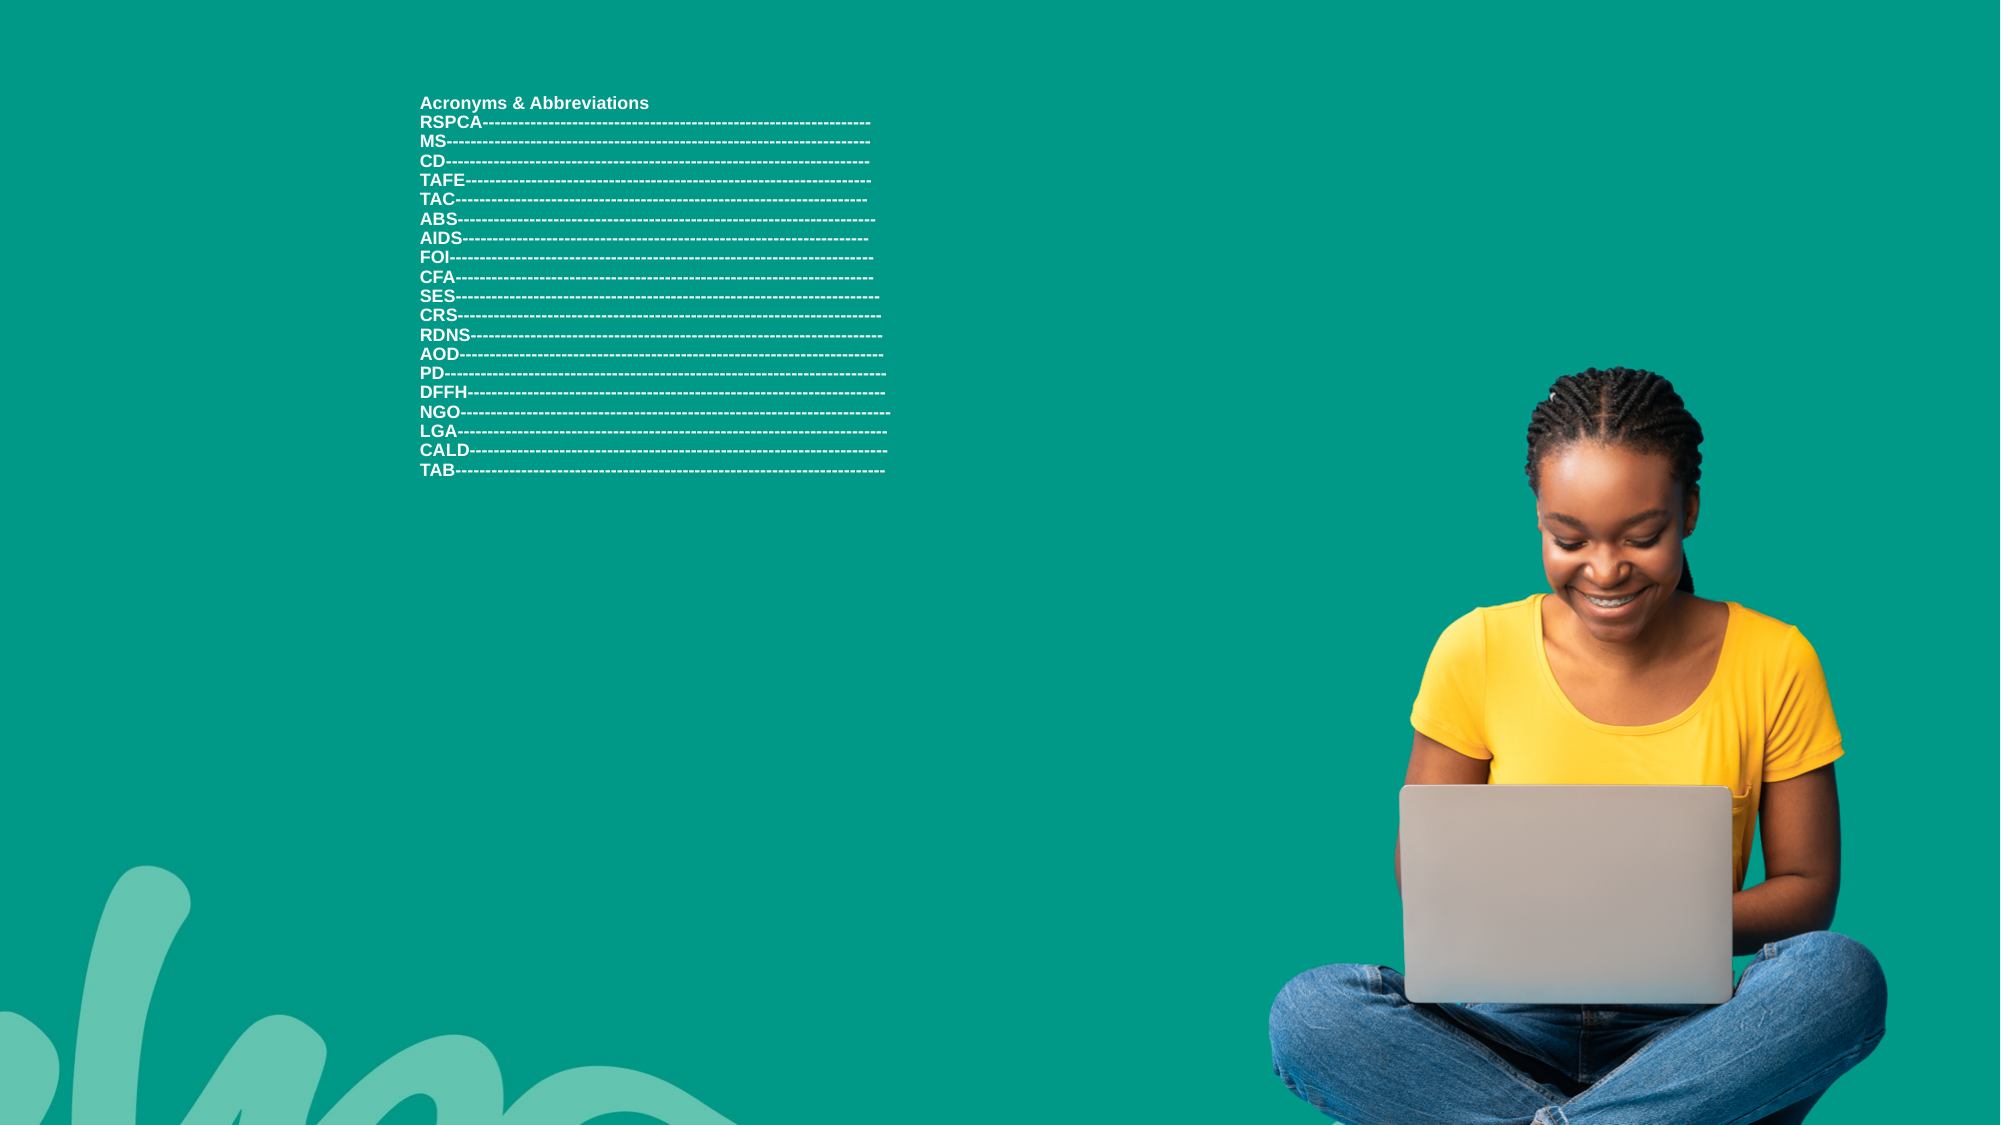

# Acronyms & Abbreviations​ RSPCA-----------------------------------------------------------------​ MS-----------------------------------------------------------------------​ CD-----------------------------------------------------------------------​ TAFE--------------------------------------------------------------------​ TAC--------------------------------------------------------------------- ​ ABS----------------------------------------------------------------------​ AIDS-------------------------------------------------------------------- ​ FOI-----------------------------------------------------------------------​ CFA----------------------------------------------------------------------​ SES----------------------------------------------------------------------- ​ CRS-----------------------------------------------------------------------​ RDNS---------------------------------------------------------------------​ AOD-----------------------------------------------------------------------​ PD--------------------------------------------------------------------------​ DFFH----------------------------------------------------------------------​ NGO------------------------------------------------------------------------​ LGA------------------------------------------------------------------------​ CALD----------------------------------------------------------------------​ TAB------------------------------------------------------------------------